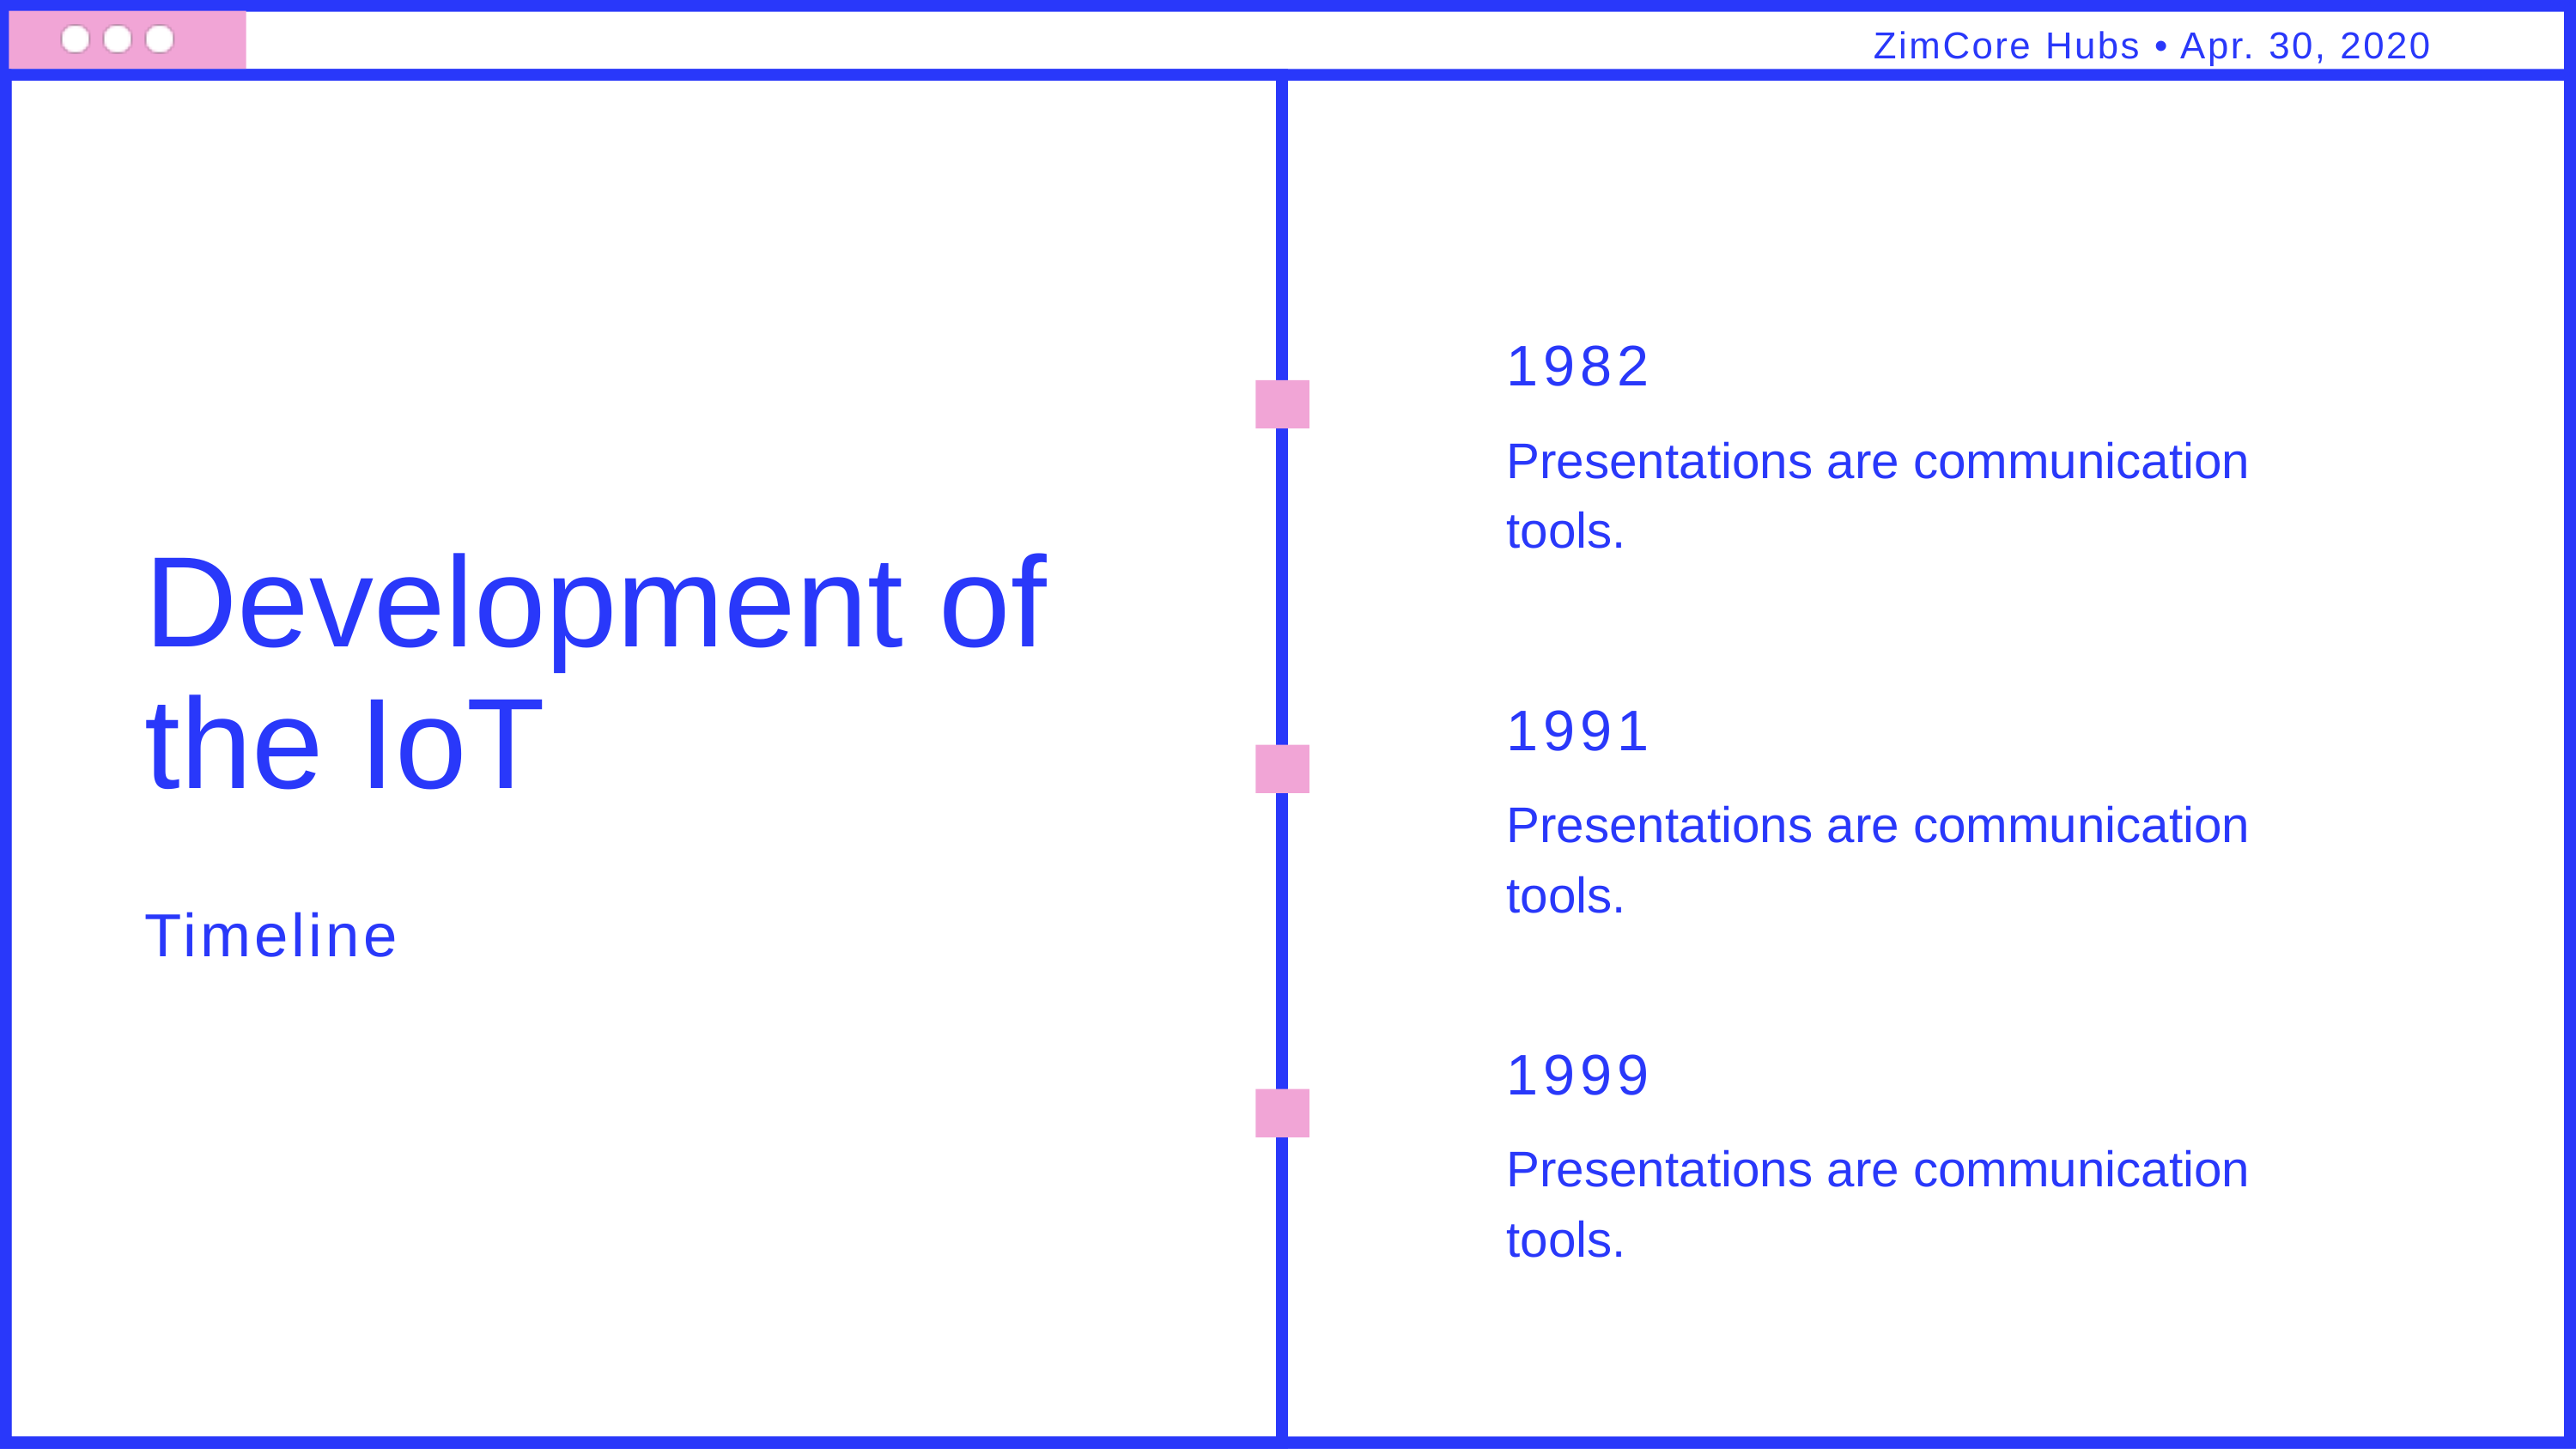

ZimCore Hubs • Apr. 30, 2020

1982
Presentations are communication tools.

Development of the IoT
Timeline
1991
Presentations are communication tools.

1999
Presentations are communication tools.